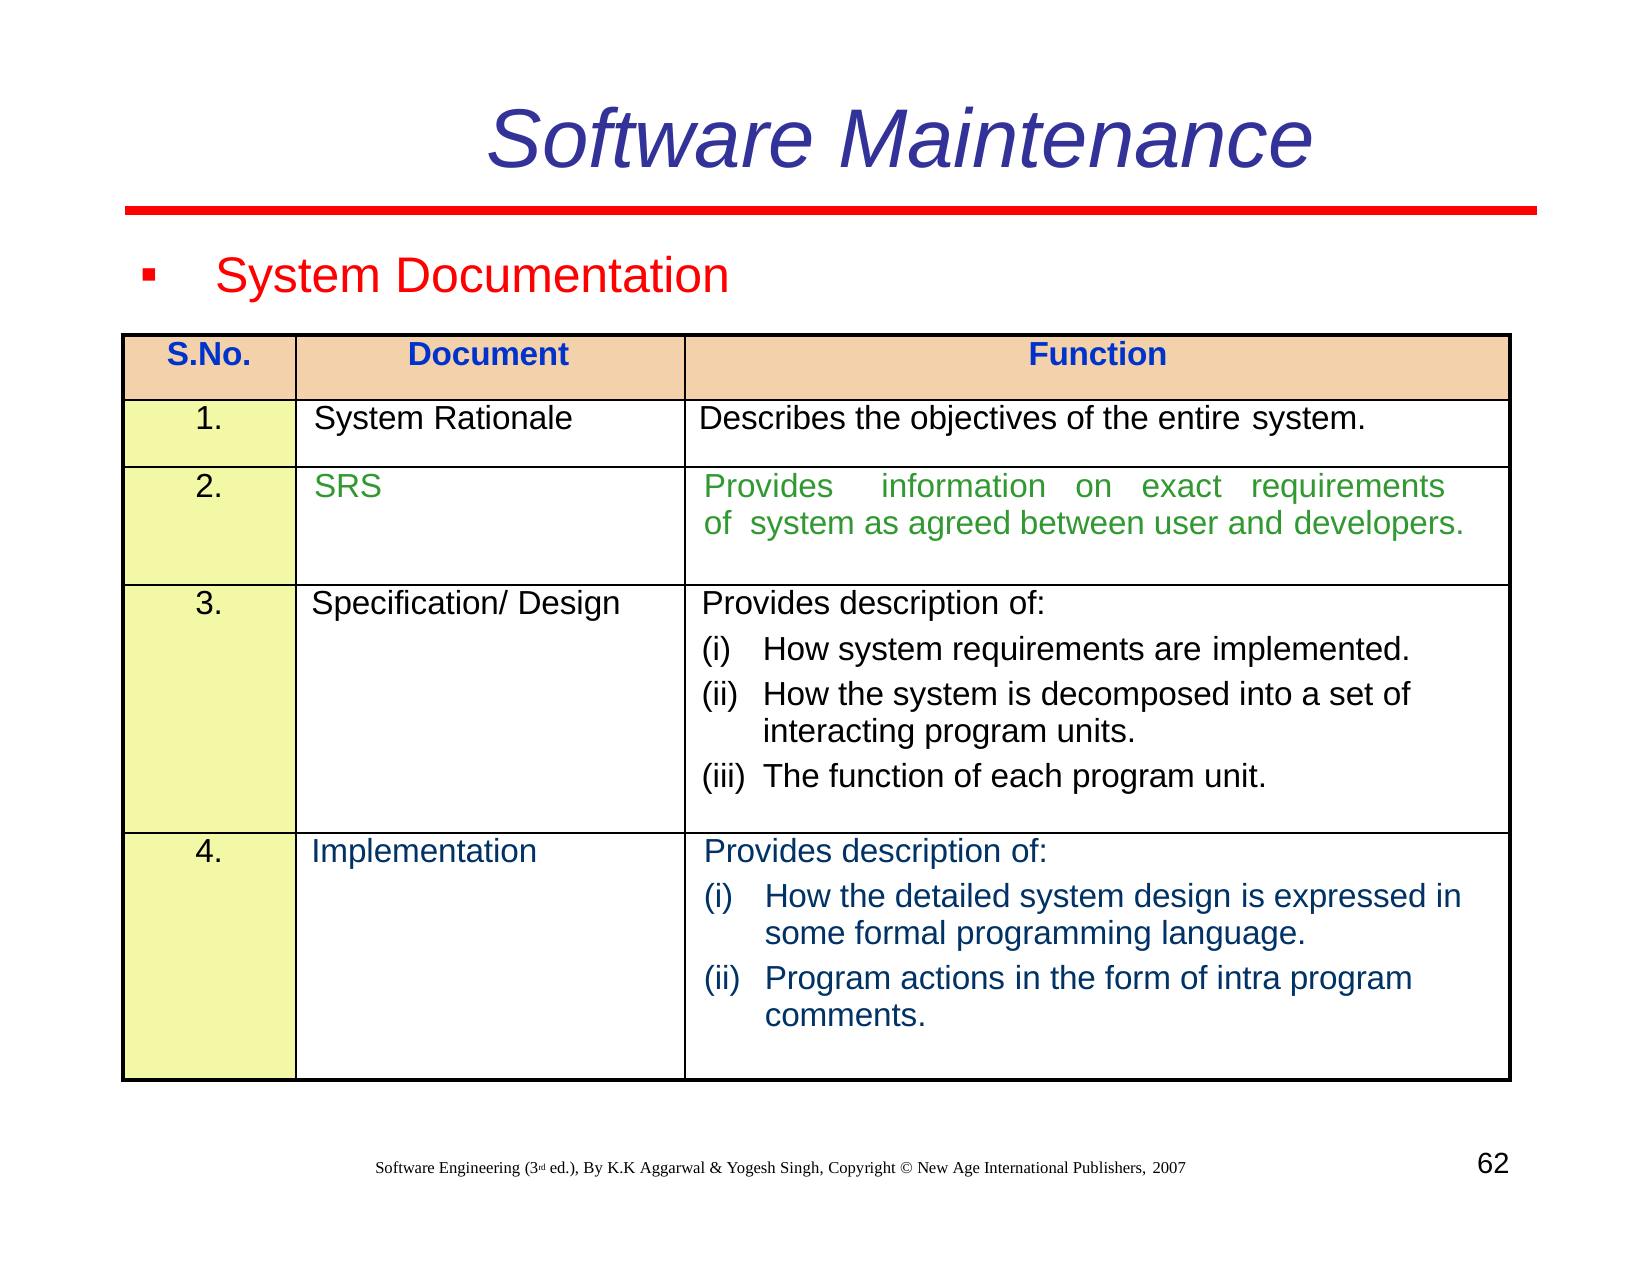

# Software Maintenance

System Documentation
| S.No. | Document | Function |
| --- | --- | --- |
| 1. | System Rationale | Describes the objectives of the entire system. |
| 2. | SRS | Provides information on exact requirements of system as agreed between user and developers. |
| 3. | Specification/ Design | Provides description of: How system requirements are implemented. How the system is decomposed into a set of interacting program units. The function of each program unit. |
| 4. | Implementation | Provides description of: How the detailed system design is expressed in some formal programming language. Program actions in the form of intra program comments. |
62
Software Engineering (3rd  ed.), By K.K Aggarwal & Yogesh Singh, Copyright © New Age International Publishers, 2007